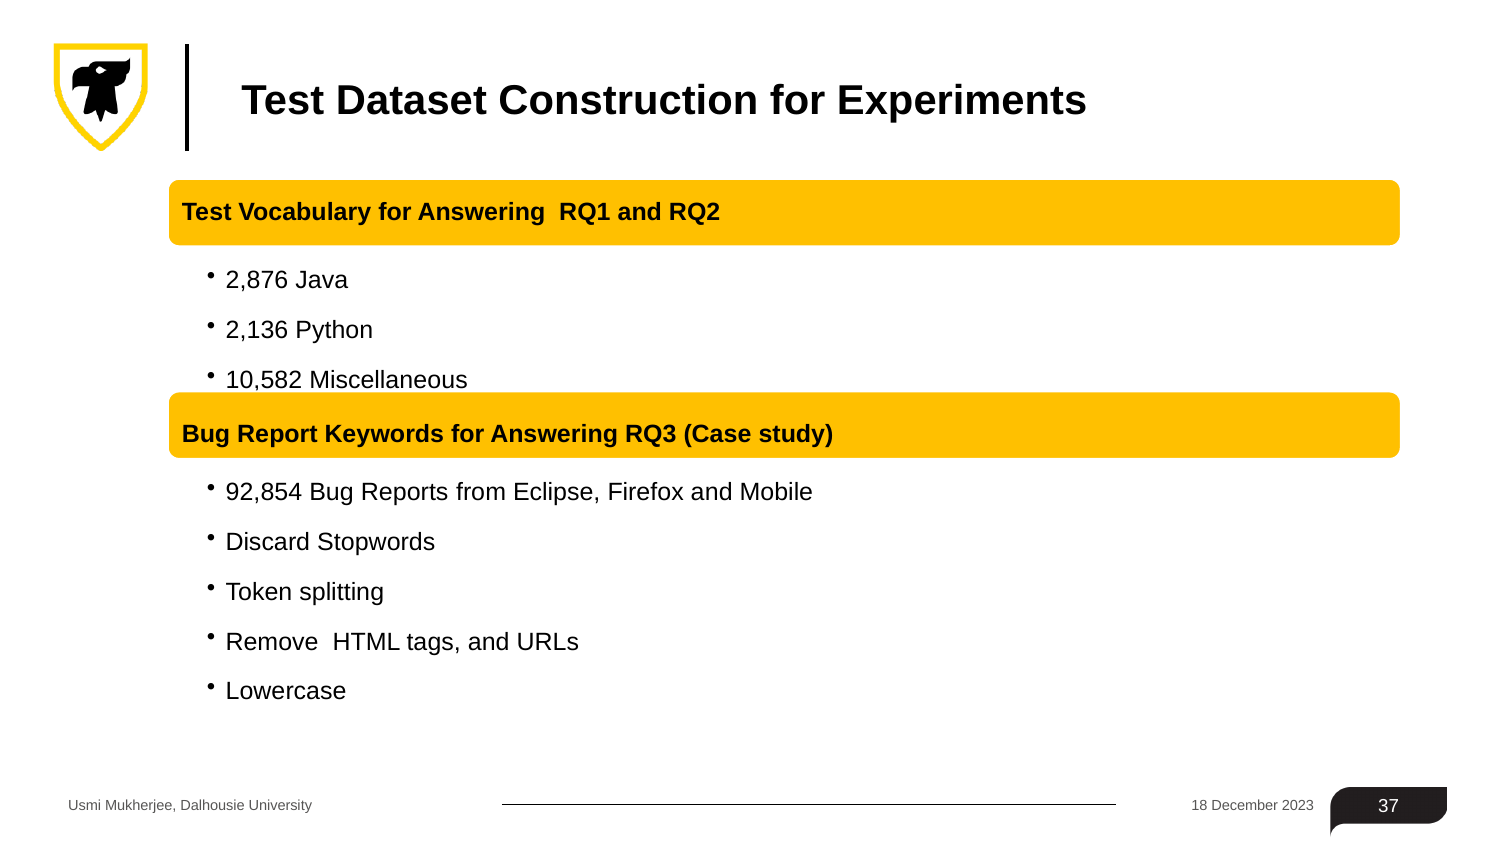

# Test Dataset Construction for Experiments
Test Vocabulary for Answering  RQ1 and RQ2
2,876 Java
2,136 Python
10,582 Miscellaneous
Bug Report Keywords for Answering RQ3 (Case study)
92,854 Bug Reports from Eclipse, Firefox and Mobile
Discard Stopwords
Token splitting
Remove  HTML tags, and URLs
Lowercase
Usmi Mukherjee, Dalhousie University
18 December 2023
37